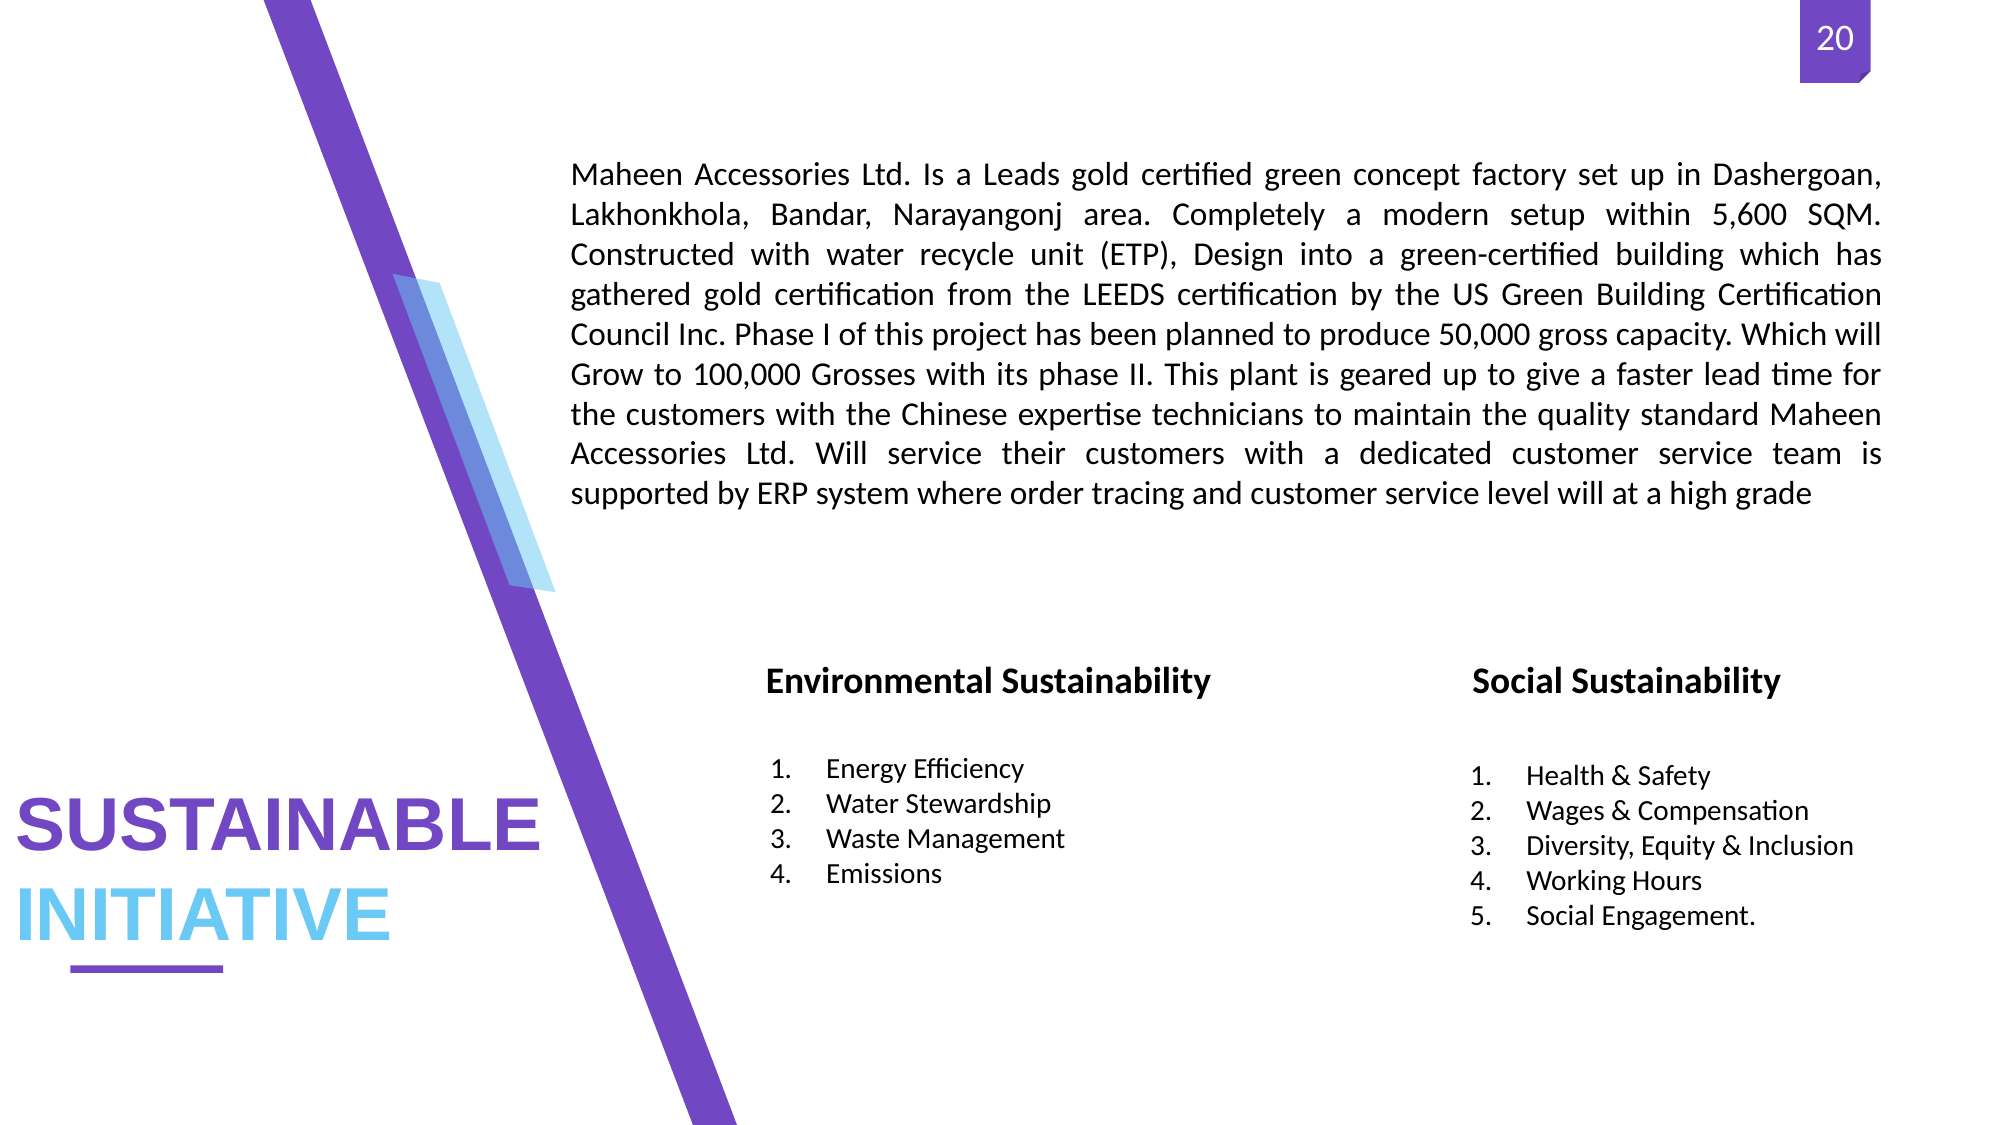

20
Maheen Accessories Ltd. Is a Leads gold certified green concept factory set up in Dashergoan, Lakhonkhola, Bandar, Narayangonj area. Completely a modern setup within 5,600 SQM. Constructed with water recycle unit (ETP), Design into a green-certified building which has gathered gold certification from the LEEDS certification by the US Green Building Certification Council Inc. Phase I of this project has been planned to produce 50,000 gross capacity. Which will Grow to 100,000 Grosses with its phase II. This plant is geared up to give a faster lead time for the customers with the Chinese expertise technicians to maintain the quality standard Maheen Accessories Ltd. Will service their customers with a dedicated customer service team is supported by ERP system where order tracing and customer service level will at a high grade

Environmental Sustainability
Social Sustainability
Energy Efficiency
Water Stewardship
Waste Management
Emissions
Health & Safety
Wages & Compensation
Diversity, Equity & Inclusion
Working Hours
Social Engagement.
SUSTAINABLE
INITIATIVE